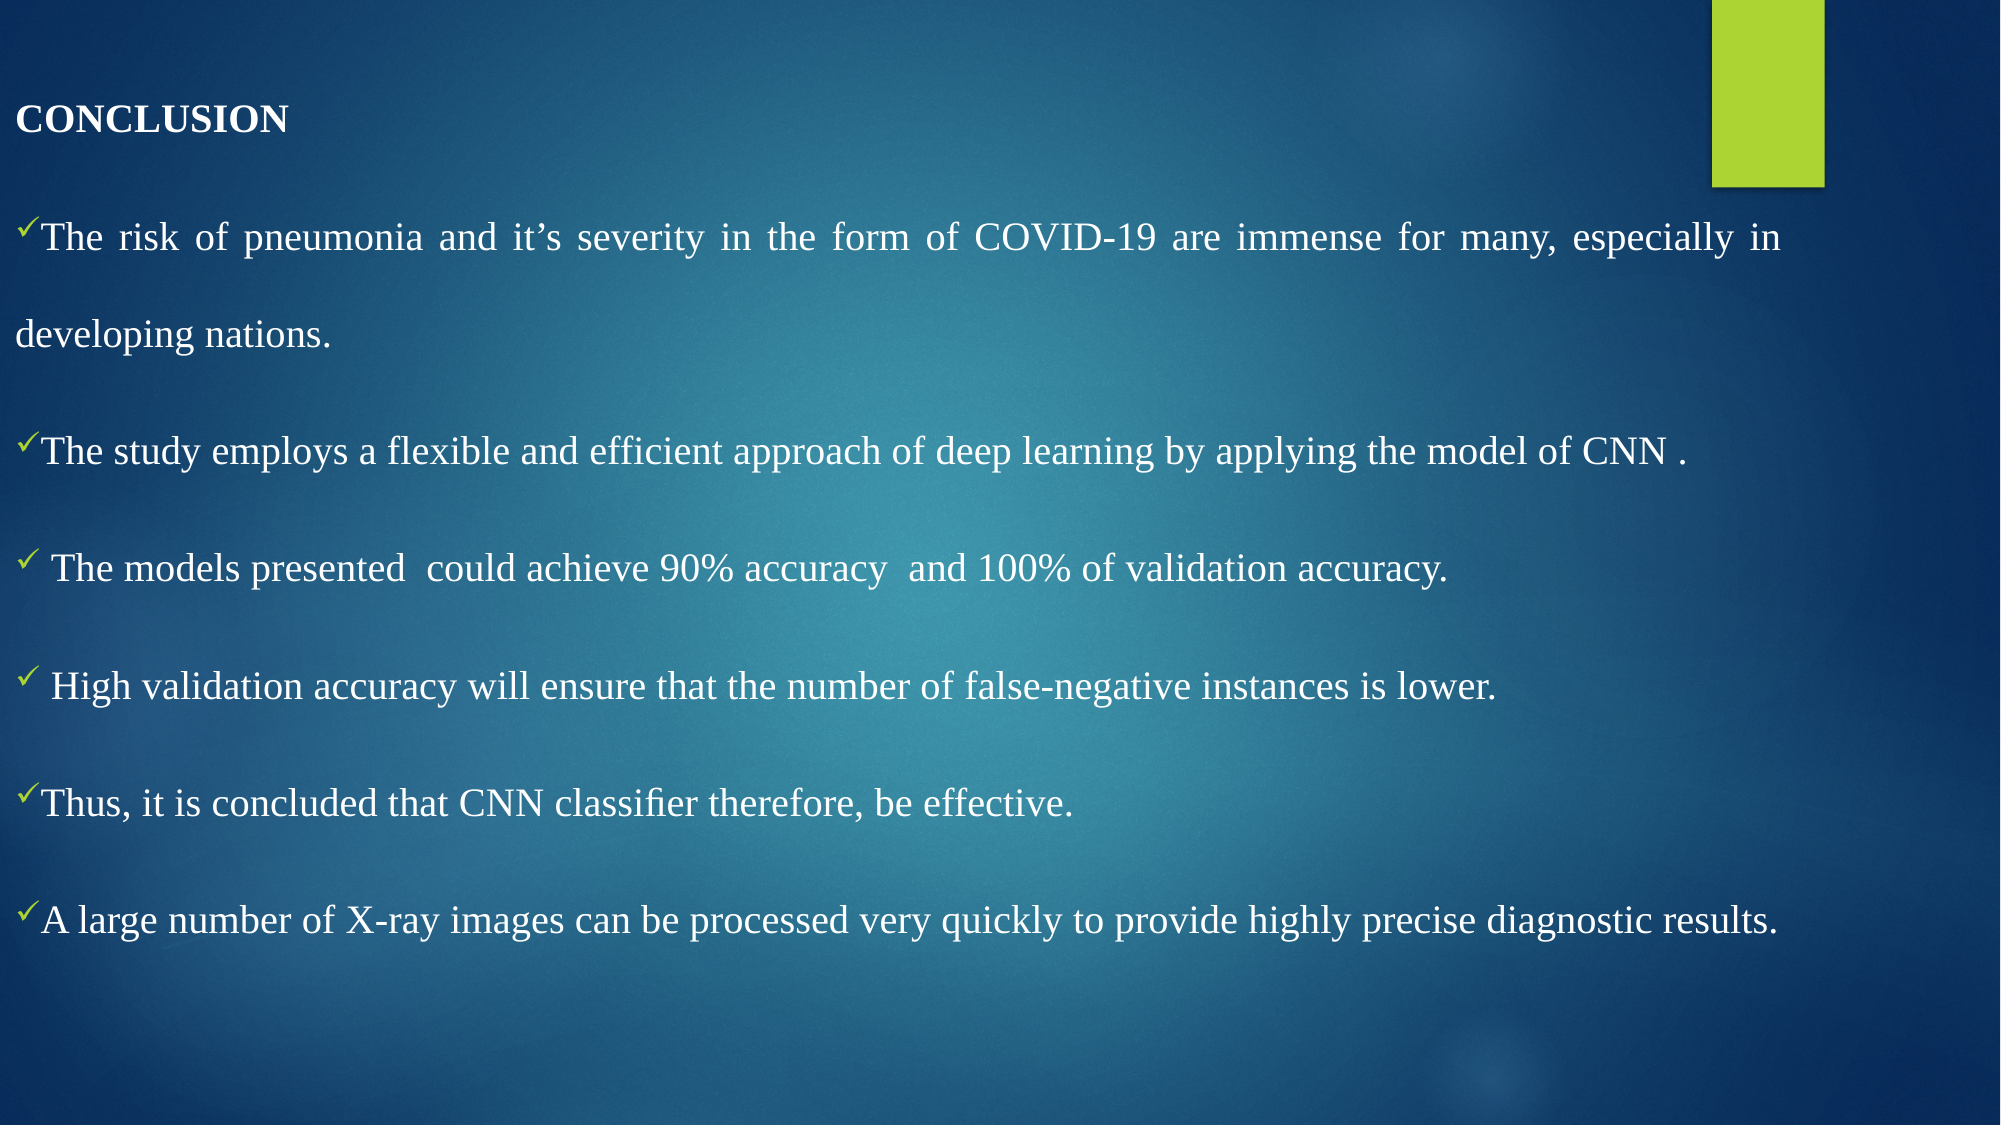

CONCLUSION
The risk of pneumonia and it’s severity in the form of COVID-19 are immense for many, especially in developing nations.
The study employs a flexible and efficient approach of deep learning by applying the model of CNN .
 The models presented  could achieve 90% accuracy  and 100% of validation accuracy.
 High validation accuracy will ensure that the number of false-negative instances is lower.
Thus, it is concluded that CNN classiﬁer therefore, be effective.
A large number of X-ray images can be processed very quickly to provide highly precise diagnostic results.